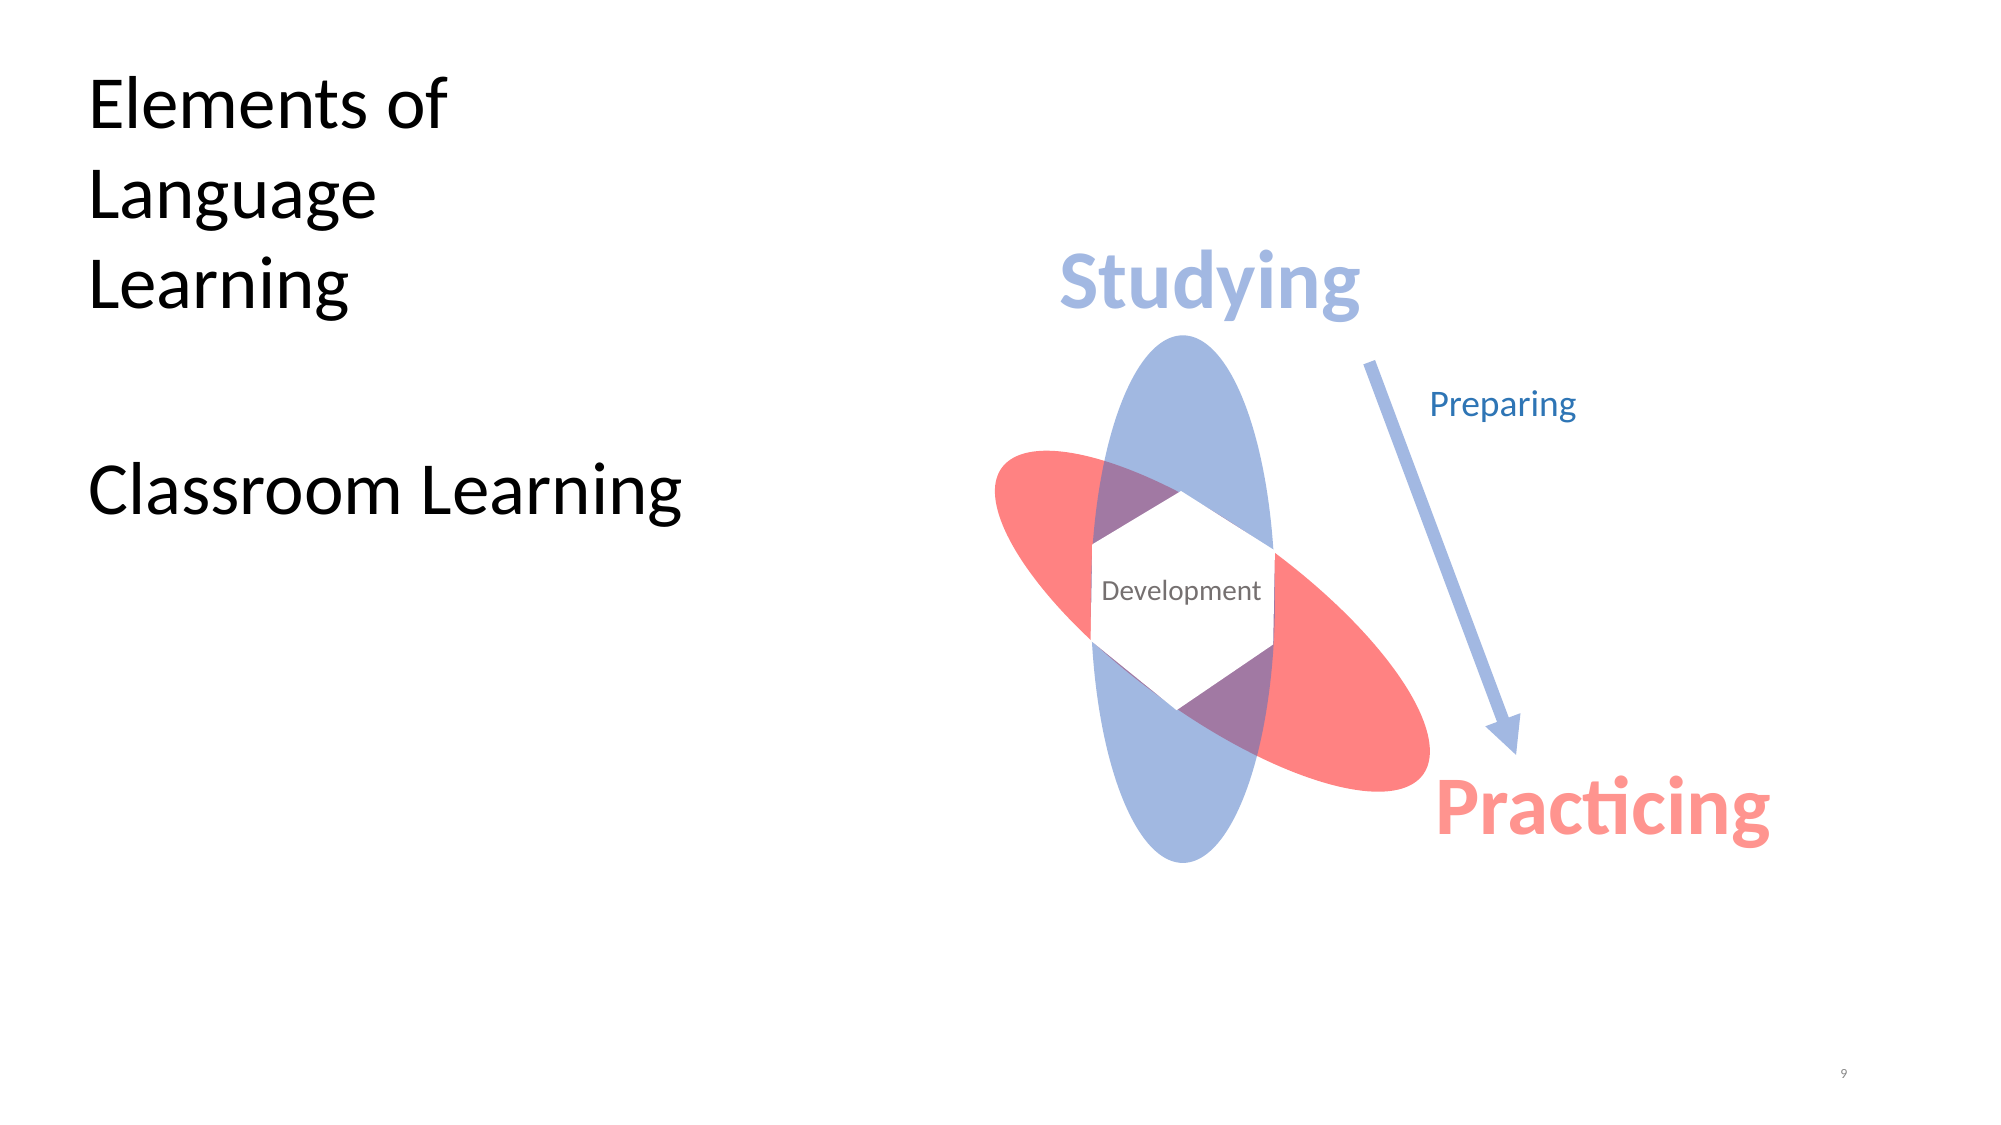

Elements of
Language
Learning
Studying
Preparing
Classroom Learning

Development
Practicing
9